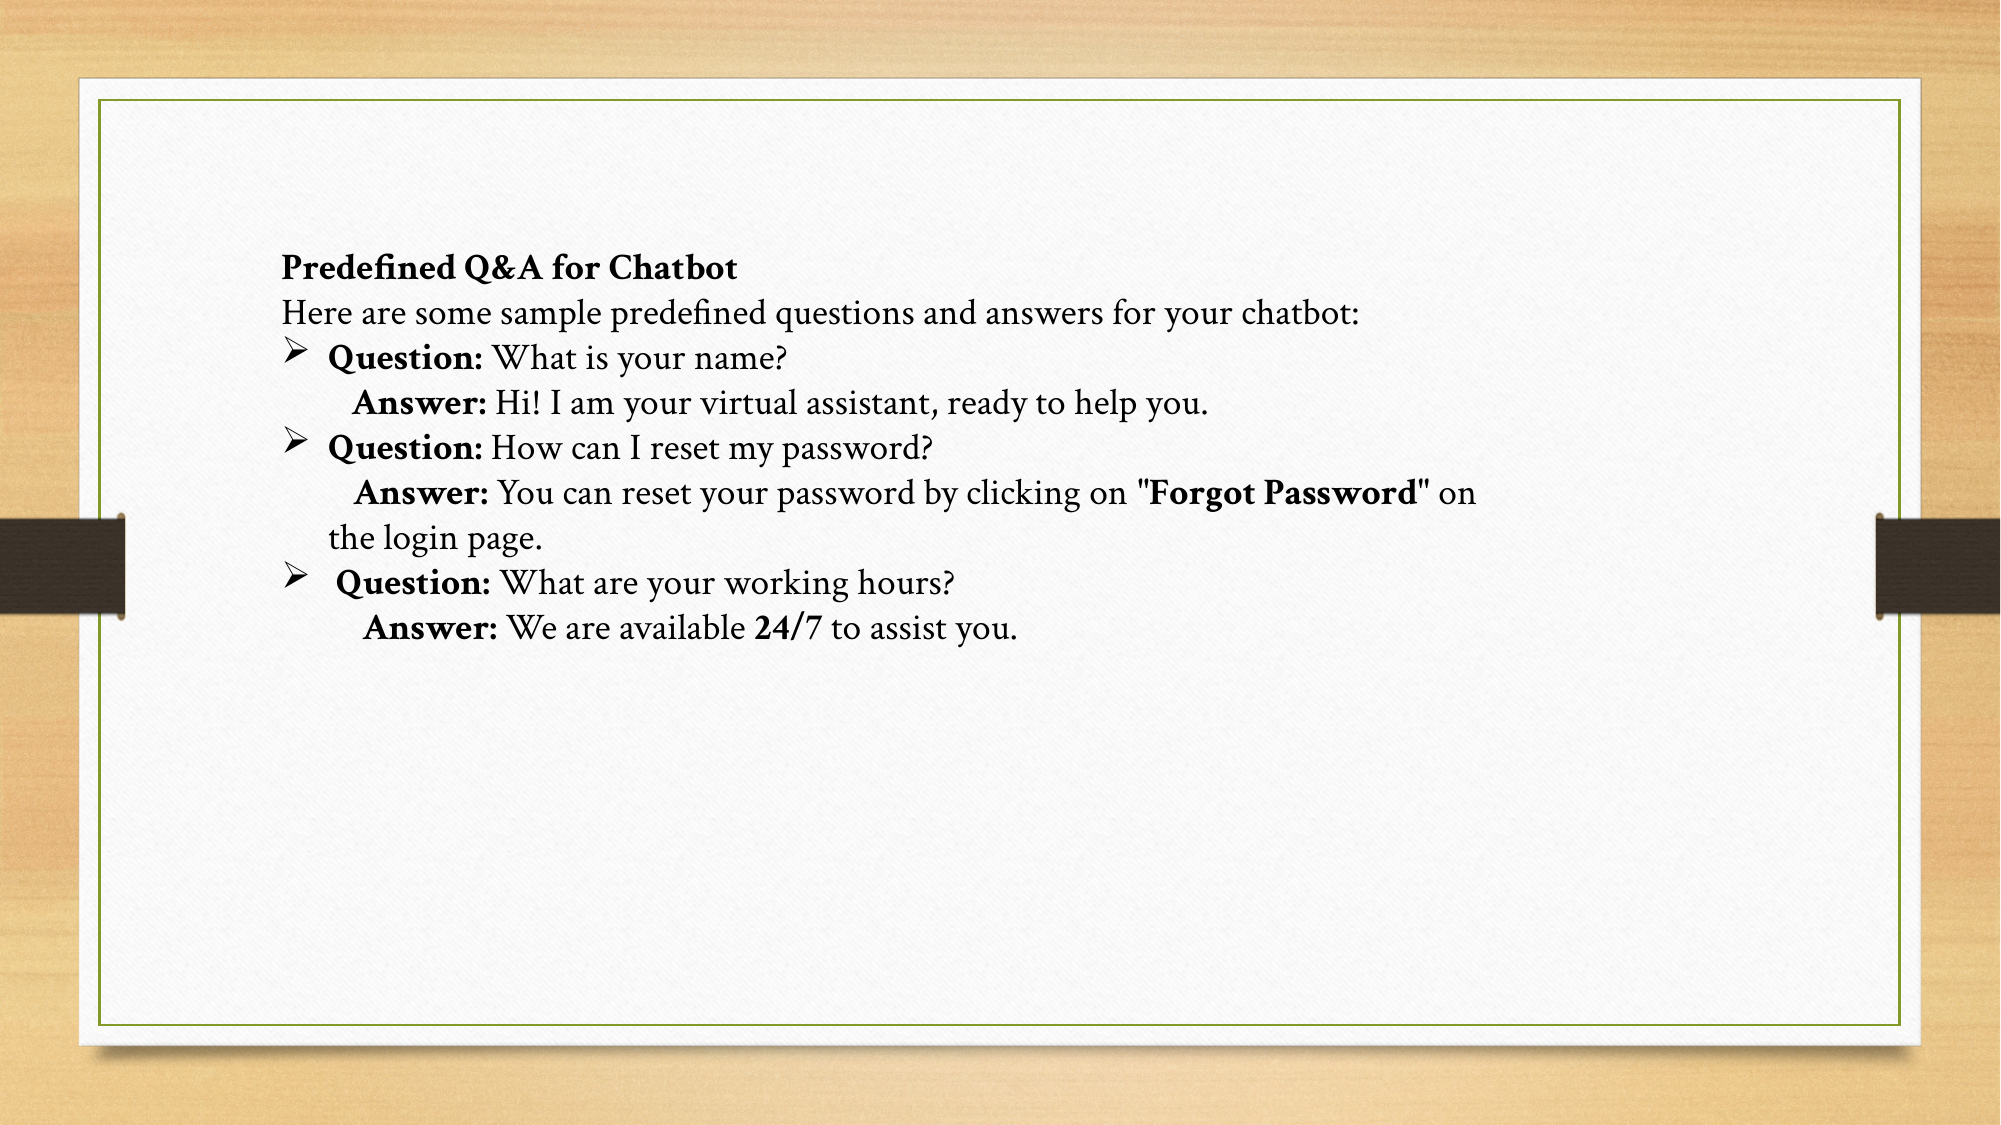

Predefined Q&A for Chatbot
Here are some sample predefined questions and answers for your chatbot:
Question: What is your name?
   Answer: Hi! I am your virtual assistant, ready to help you.
Question: How can I reset my password?
   Answer: You can reset your password by clicking on "Forgot Password" on the login page.
 Question: What are your working hours?
    Answer: We are available 24/7 to assist you.